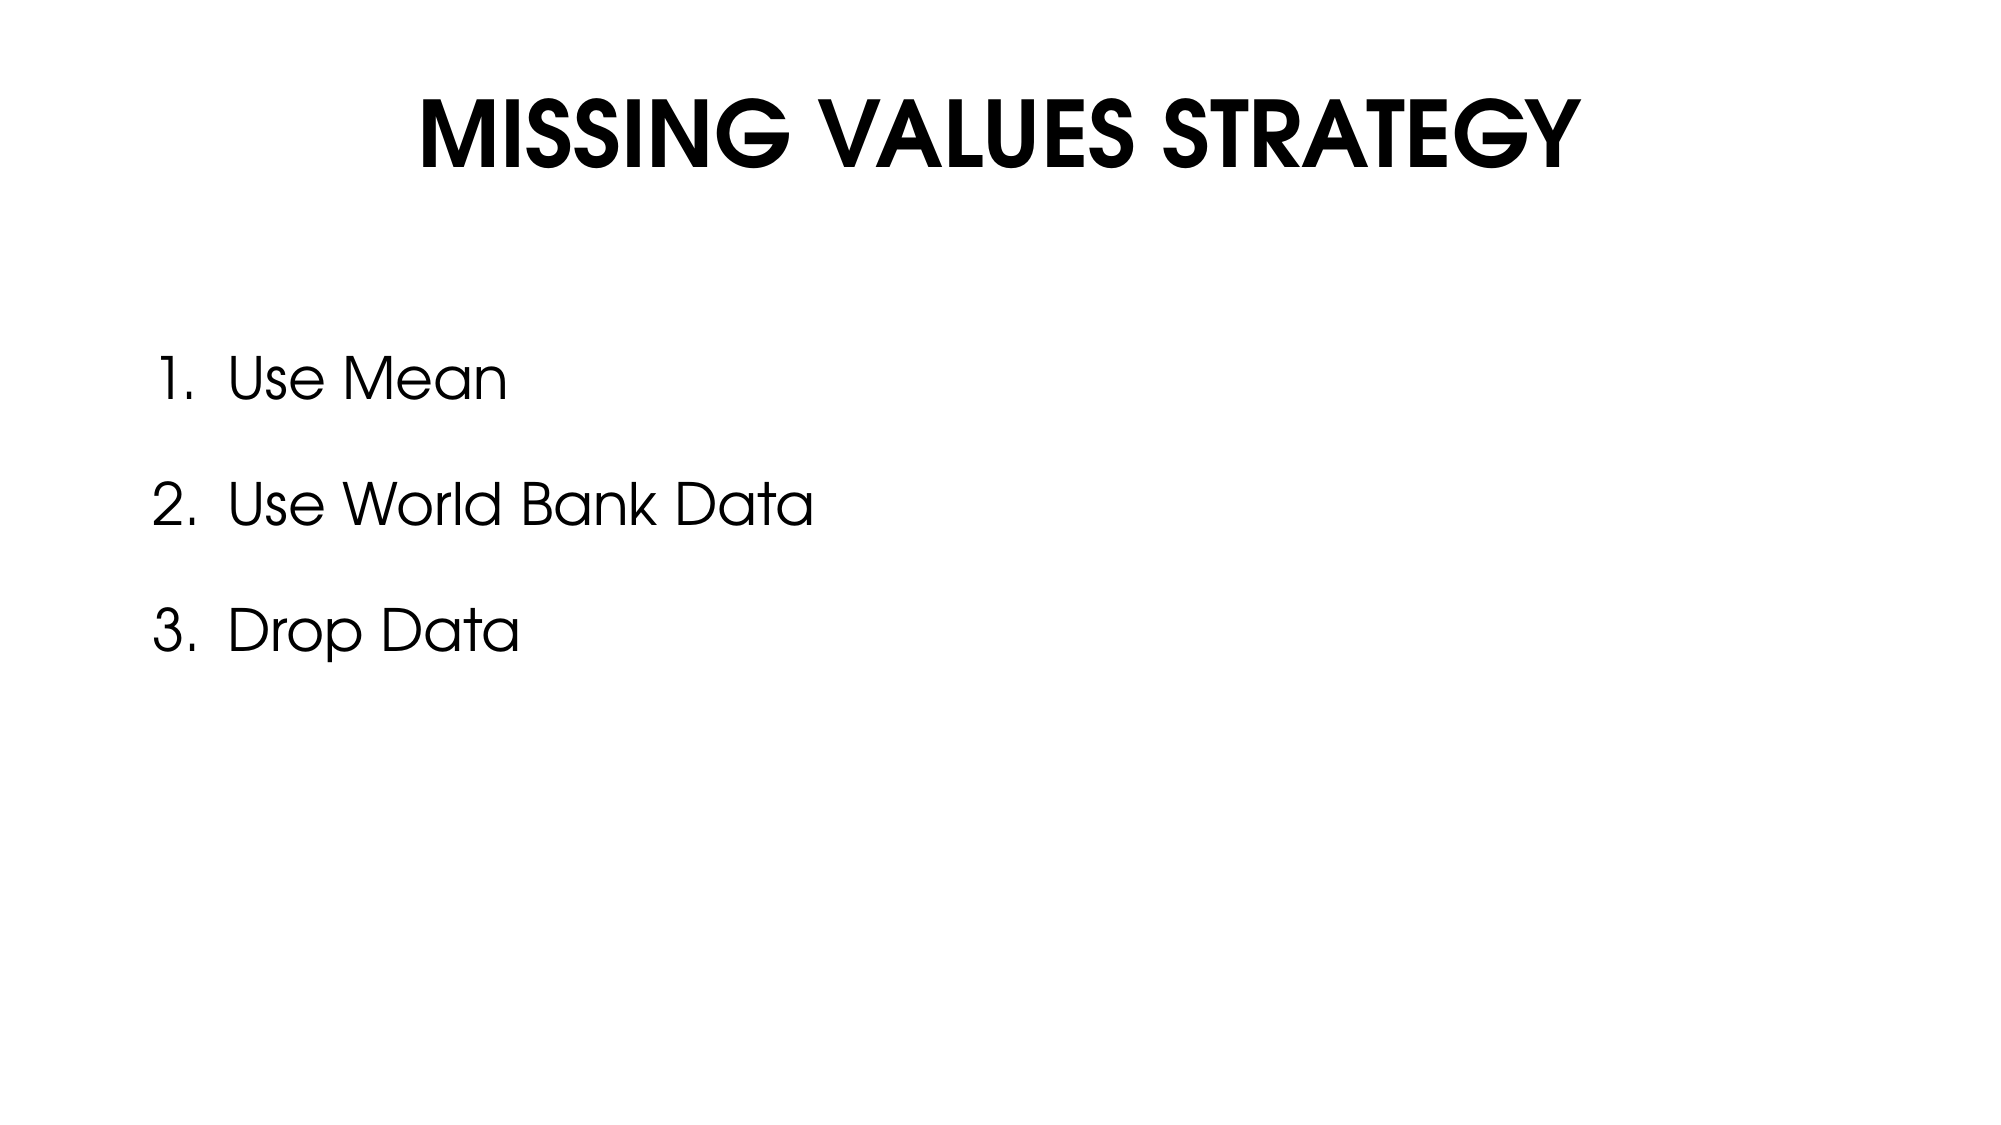

MISSING VALUES STRATEGY
Use Mean
Use World Bank Data
Drop Data